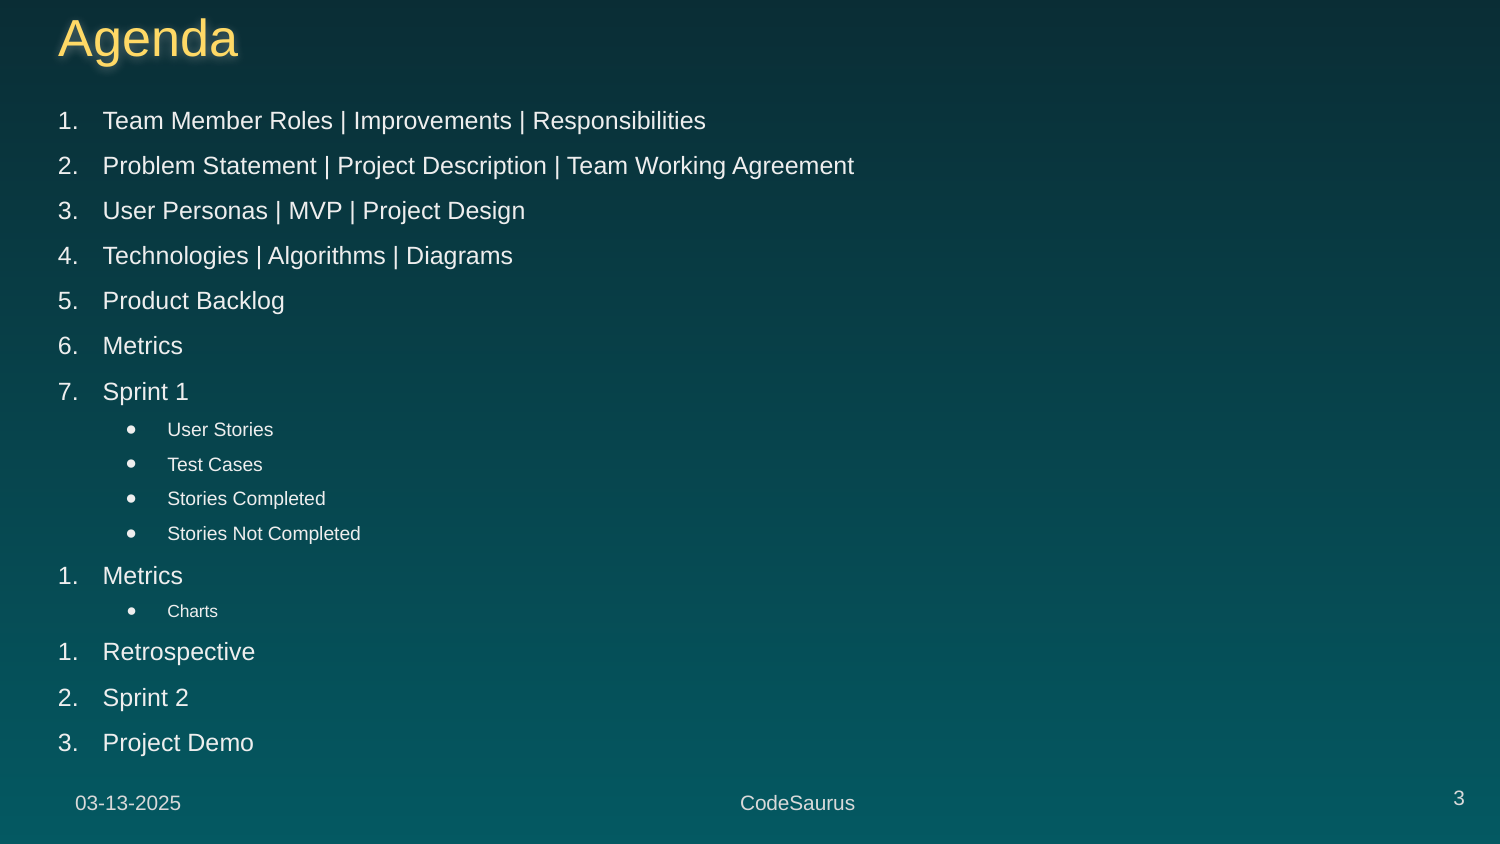

# Agenda
Team Member Roles | Improvements | Responsibilities
Problem Statement | Project Description | Team Working Agreement
User Personas | MVP | Project Design
Technologies | Algorithms | Diagrams
Product Backlog
Metrics
Sprint 1
User Stories
Test Cases
Stories Completed
Stories Not Completed
Metrics
Charts
Retrospective
Sprint 2
Project Demo
3